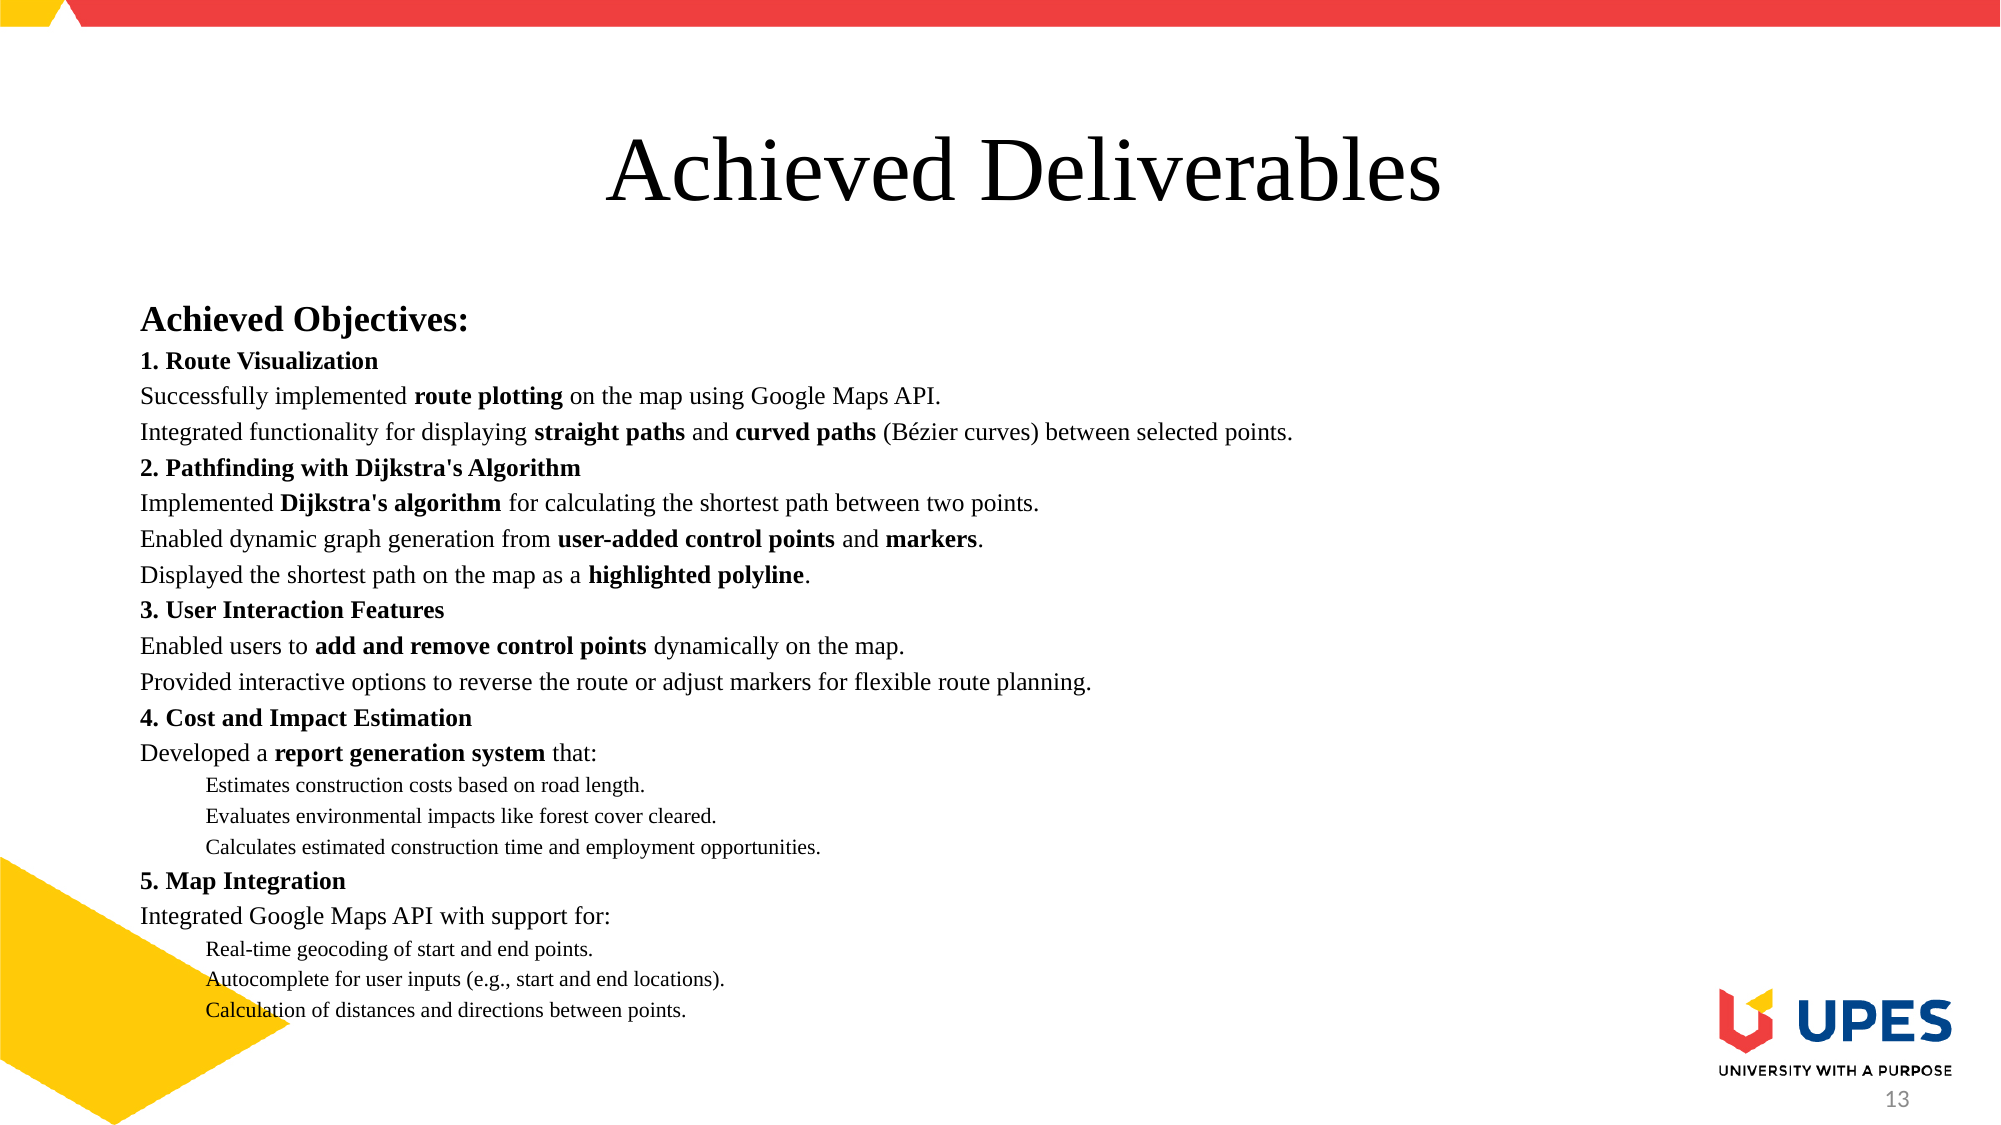

# Achieved Deliverables
Achieved Objectives:
1. Route Visualization
Successfully implemented route plotting on the map using Google Maps API.
Integrated functionality for displaying straight paths and curved paths (Bézier curves) between selected points.
2. Pathfinding with Dijkstra's Algorithm
Implemented Dijkstra's algorithm for calculating the shortest path between two points.
Enabled dynamic graph generation from user-added control points and markers.
Displayed the shortest path on the map as a highlighted polyline.
3. User Interaction Features
Enabled users to add and remove control points dynamically on the map.
Provided interactive options to reverse the route or adjust markers for flexible route planning.
4. Cost and Impact Estimation
Developed a report generation system that:
Estimates construction costs based on road length.
Evaluates environmental impacts like forest cover cleared.
Calculates estimated construction time and employment opportunities.
5. Map Integration
Integrated Google Maps API with support for:
Real-time geocoding of start and end points.
Autocomplete for user inputs (e.g., start and end locations).
Calculation of distances and directions between points.